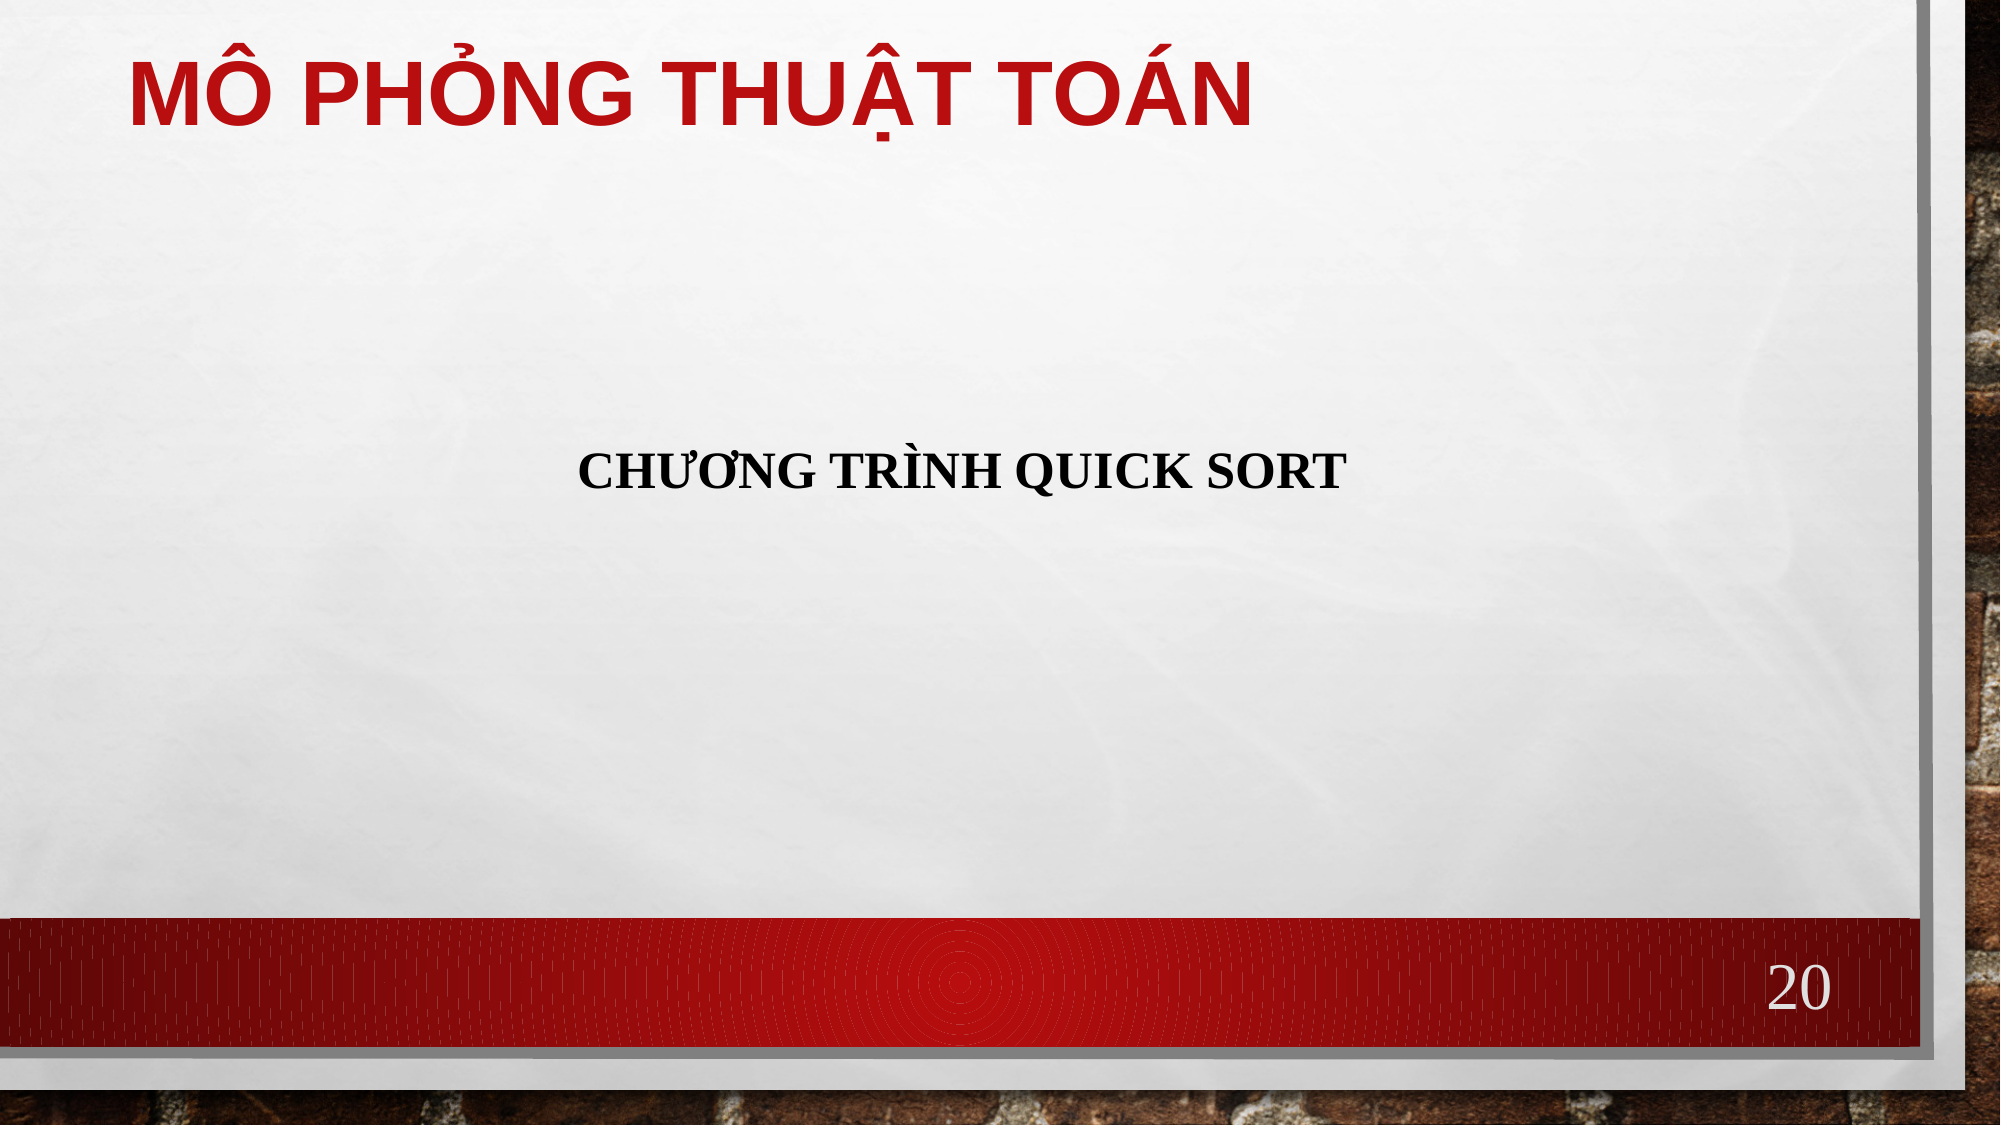

# Mô phỏng thuật toán
Chương trình quick sort

20